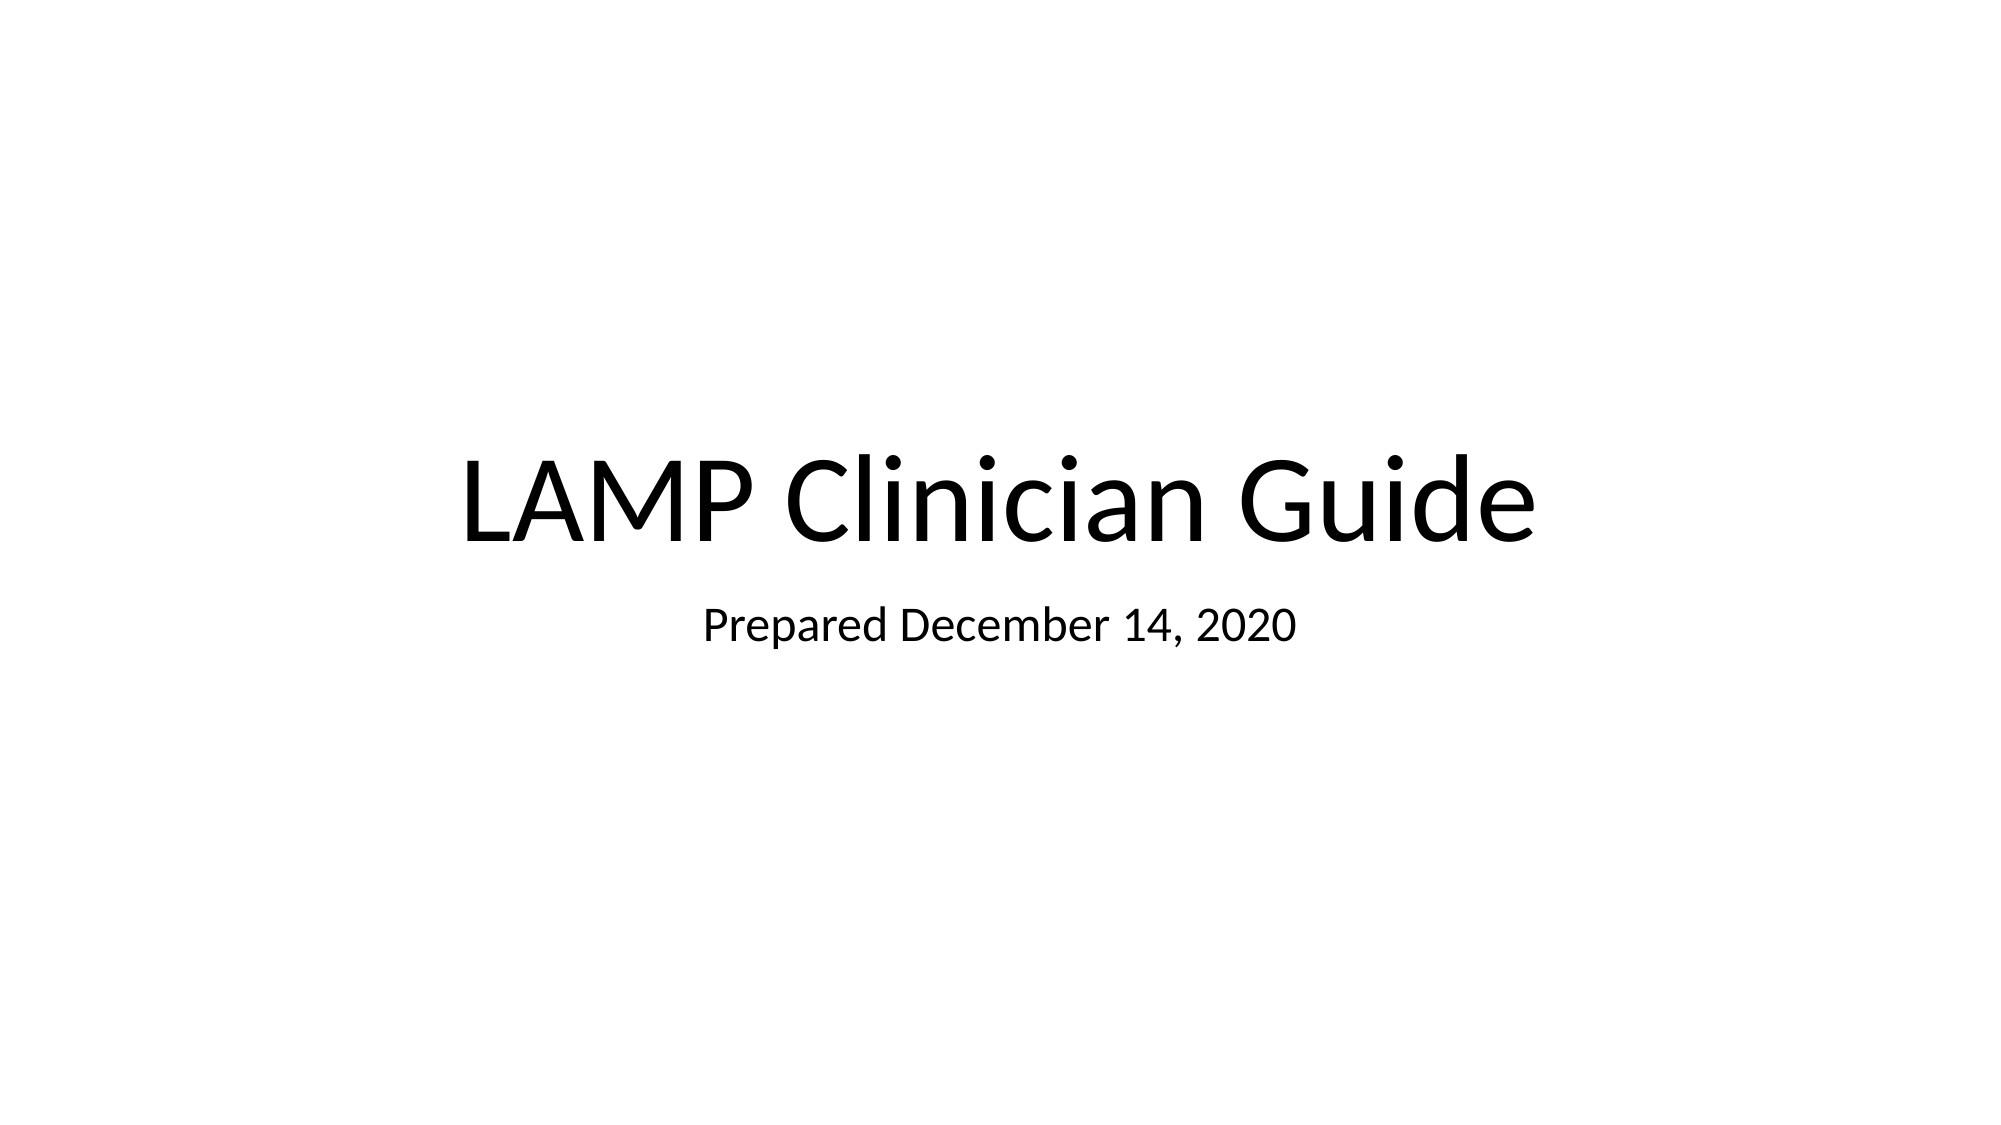

# LAMP Clinician Guide
Prepared December 14, 2020